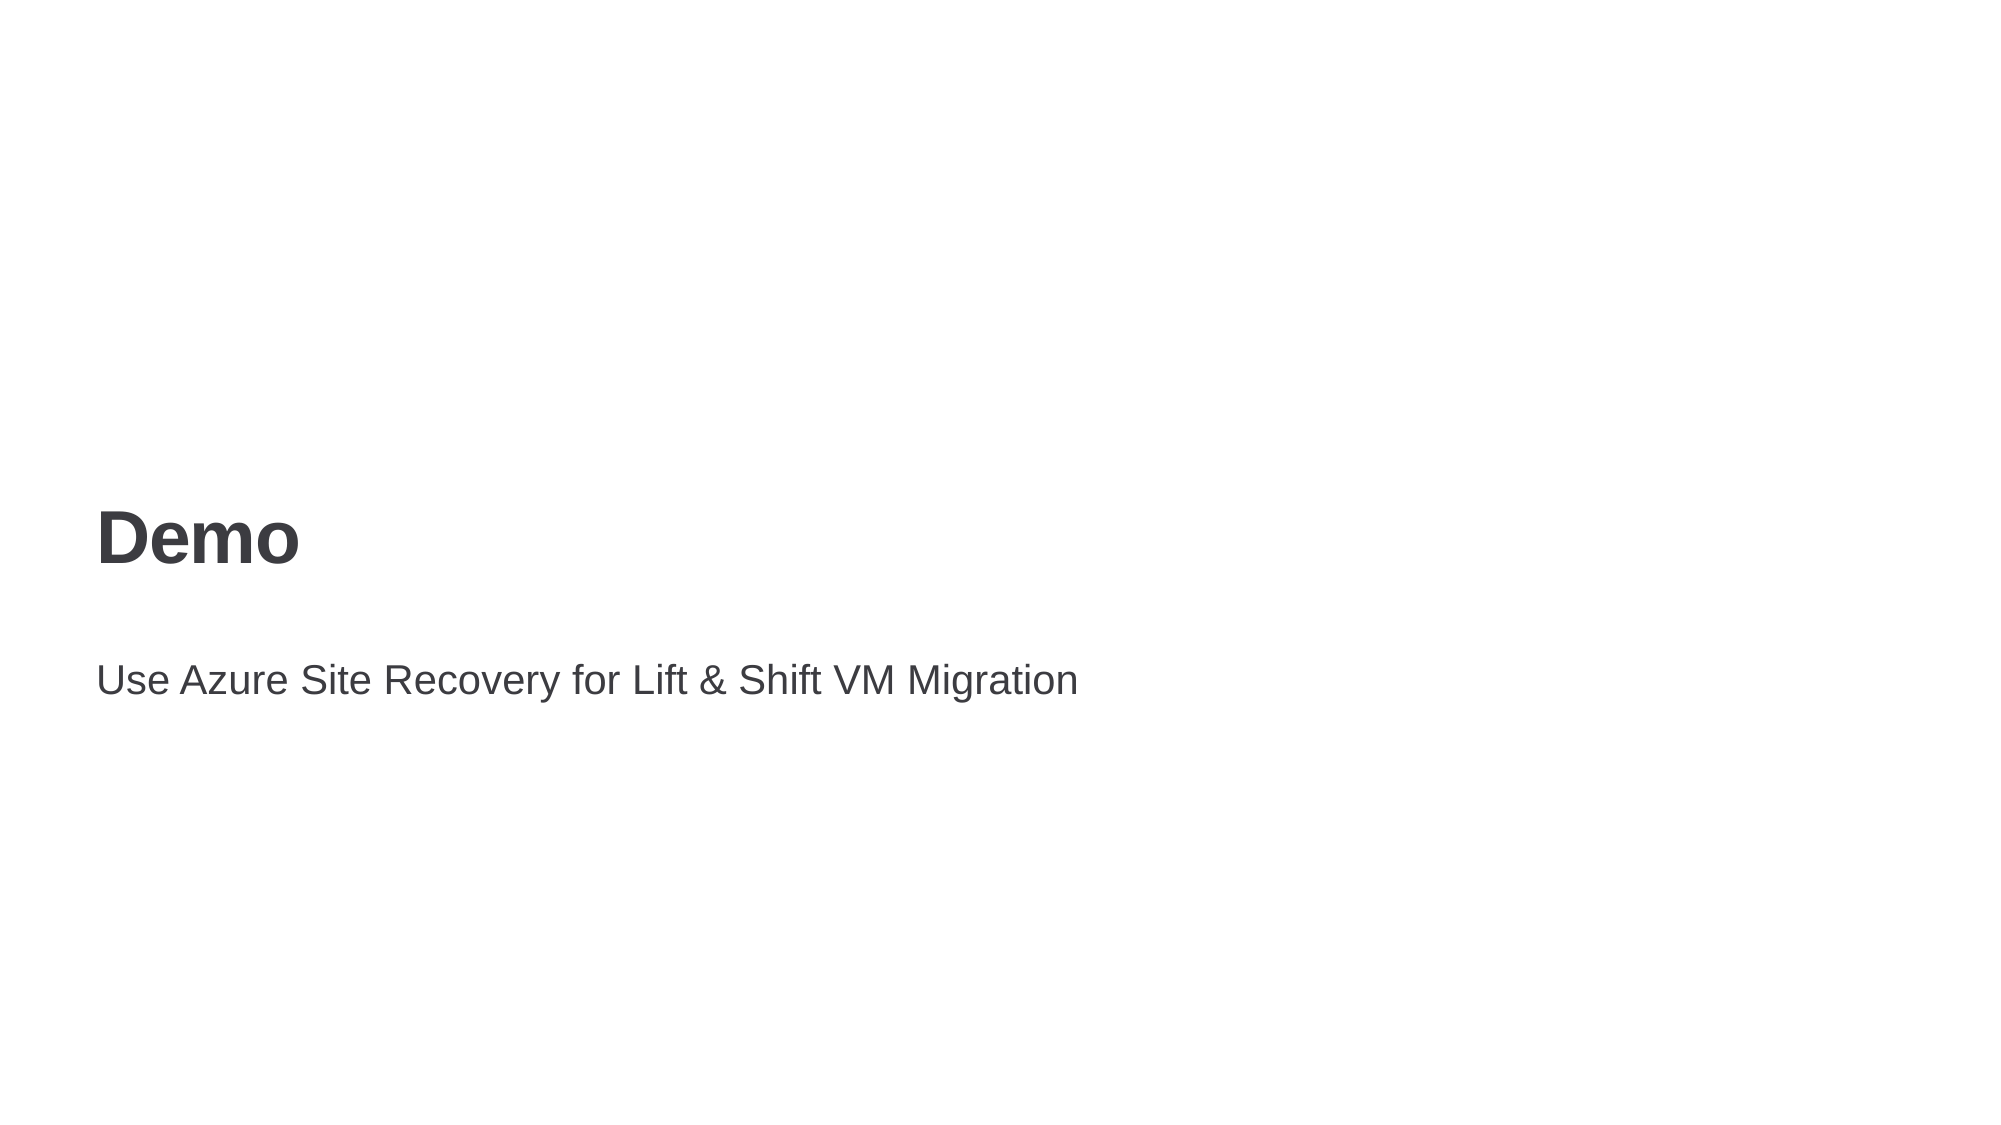

# Demo
Use Azure Site Recovery for Lift & Shift VM Migration